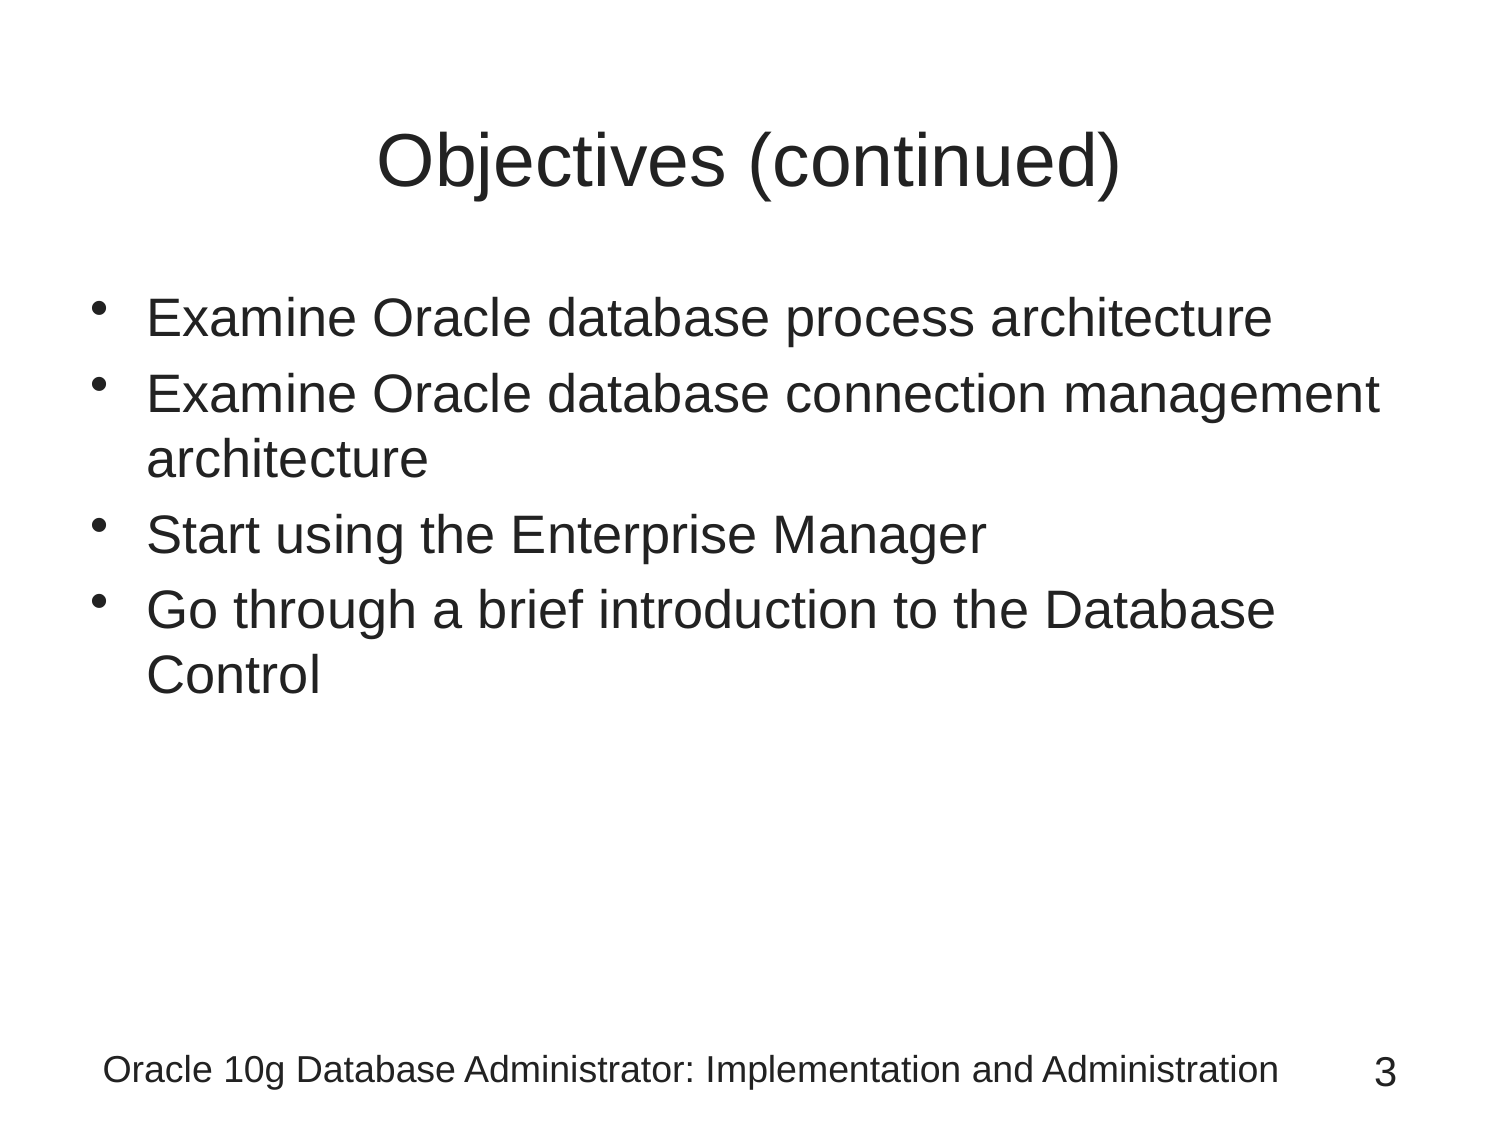

# Objectives (continued)
Examine Oracle database process architecture
Examine Oracle database connection management architecture
Start using the Enterprise Manager
Go through a brief introduction to the Database Control
Oracle 10g Database Administrator: Implementation and Administration
3